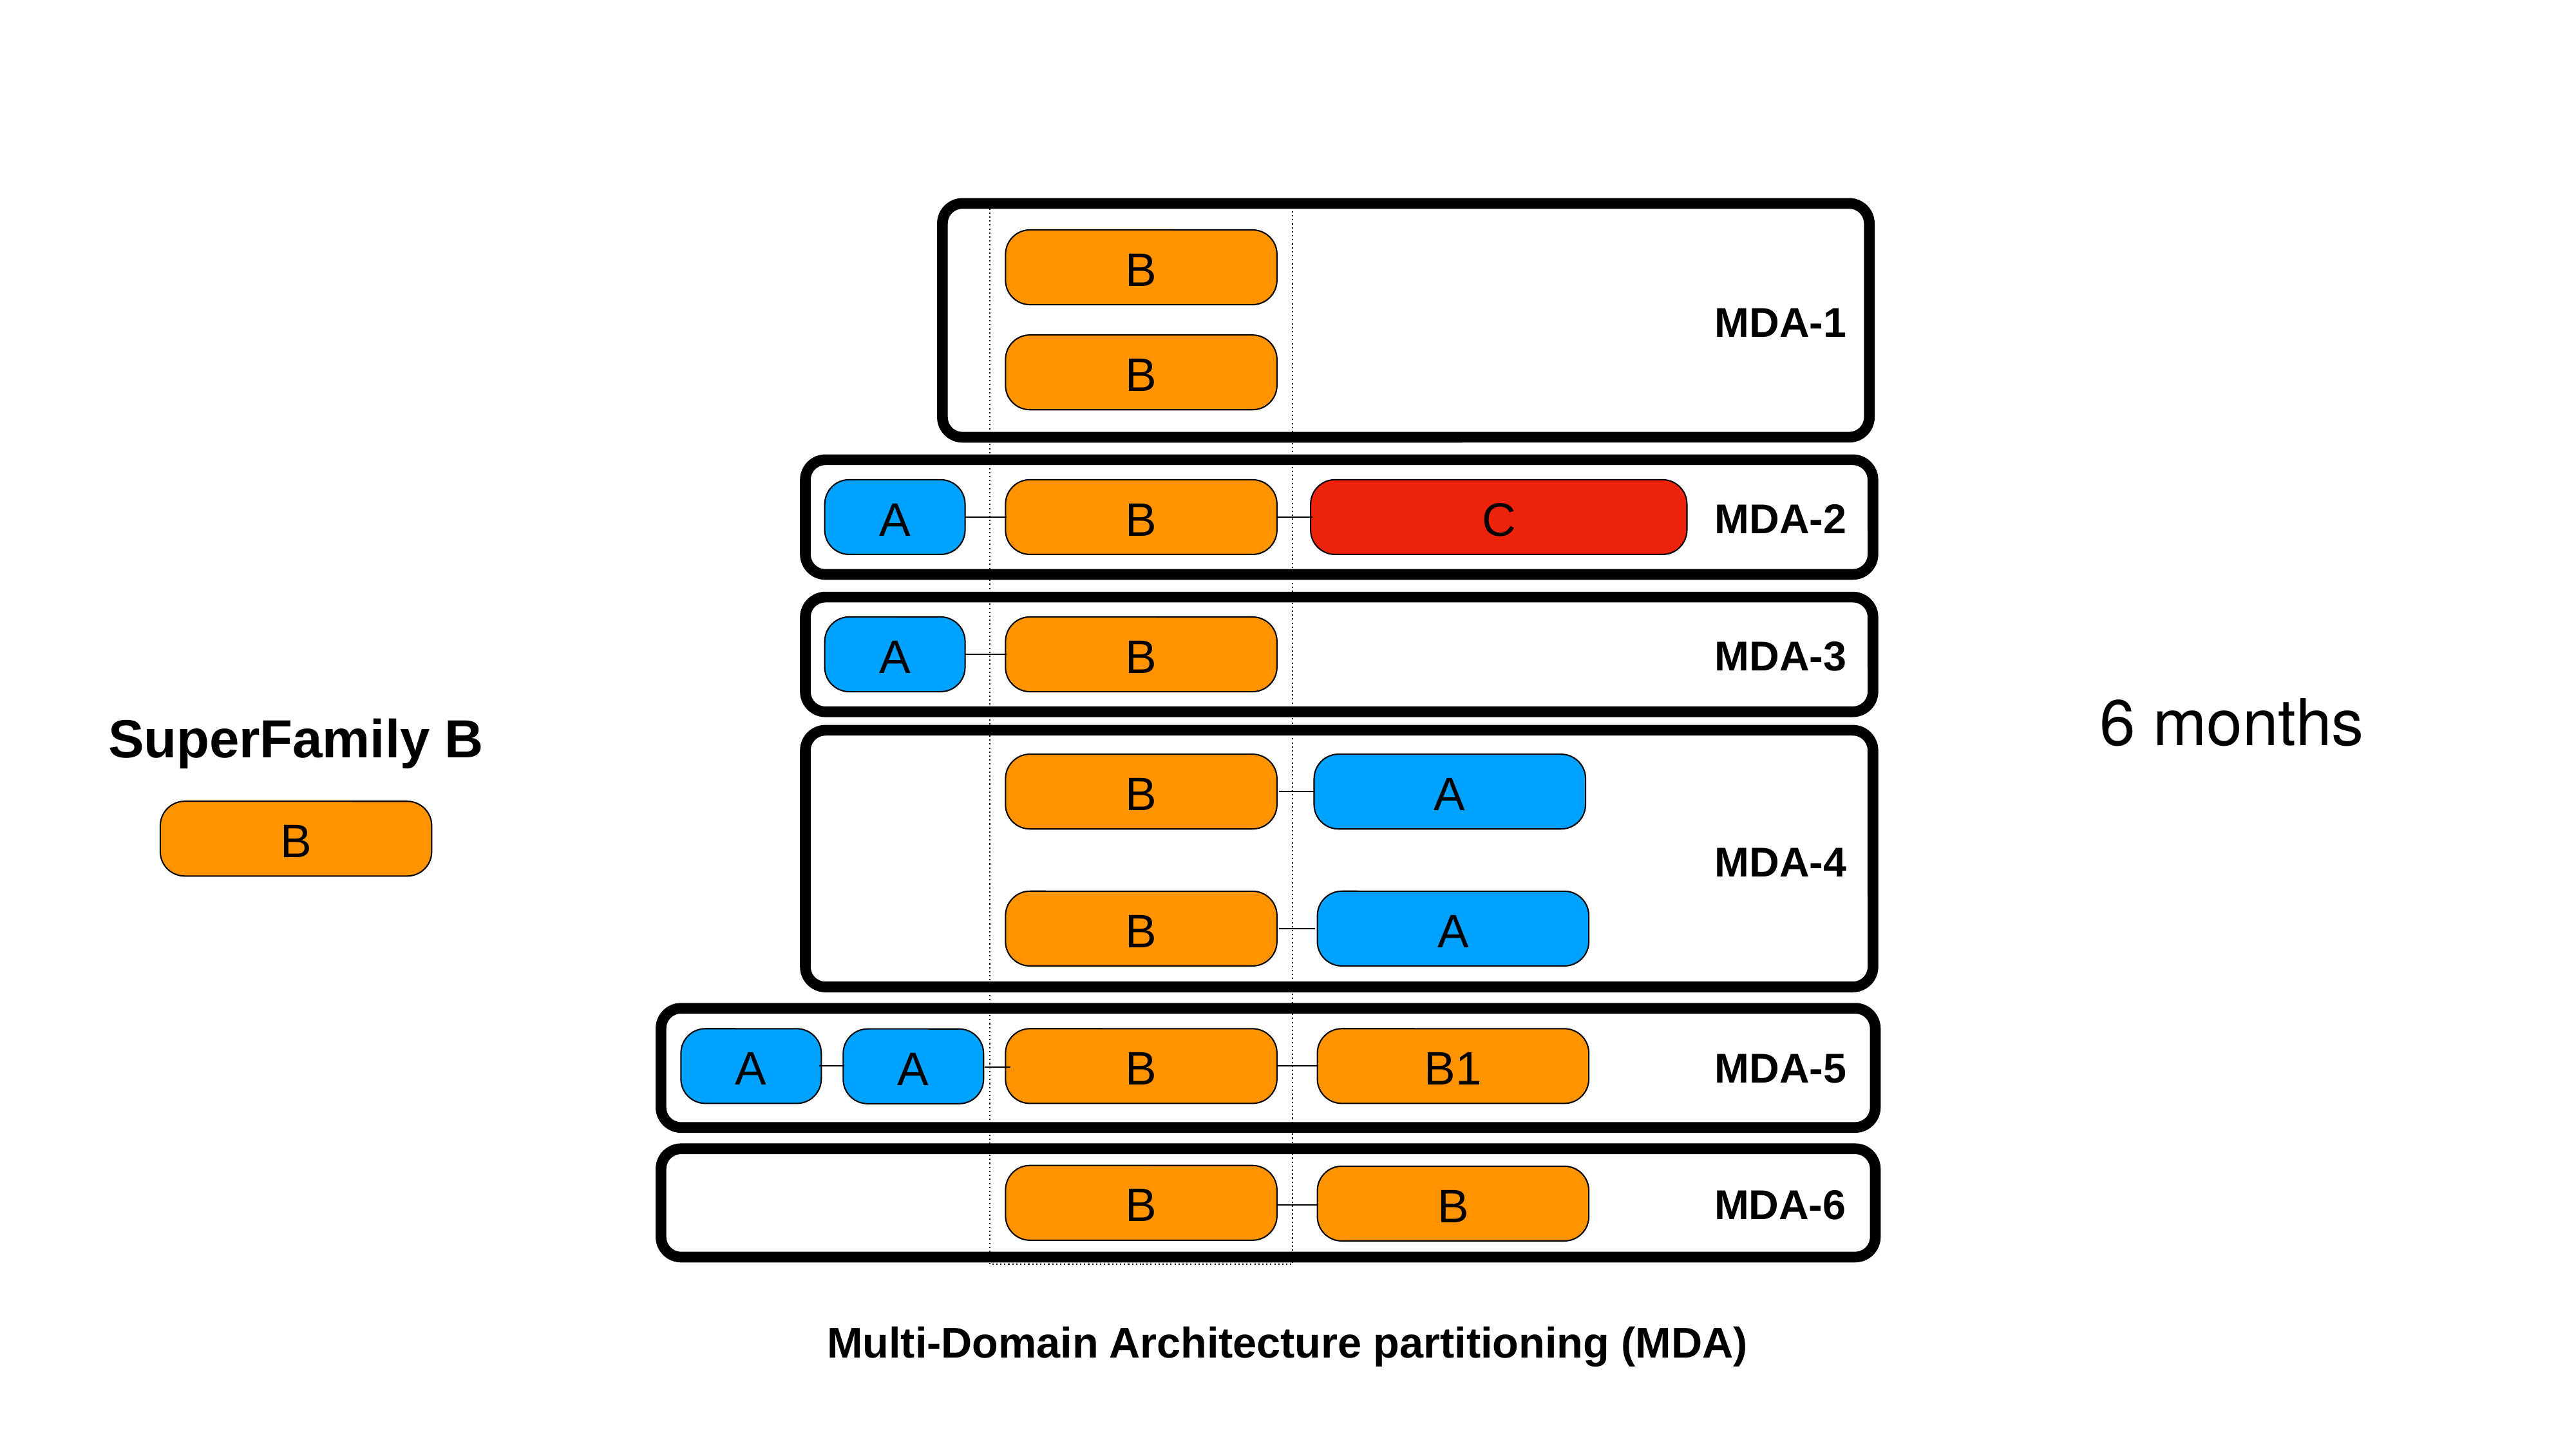

B
MDA-1
B

A
B
C
MDA-2

A
B
MDA-3

6 months
SuperFamily B

B
A

B
MDA-4
B
A

A
B
B1
A
MDA-5

B
B
MDA-6

Multi-Domain Architecture partitioning (MDA)